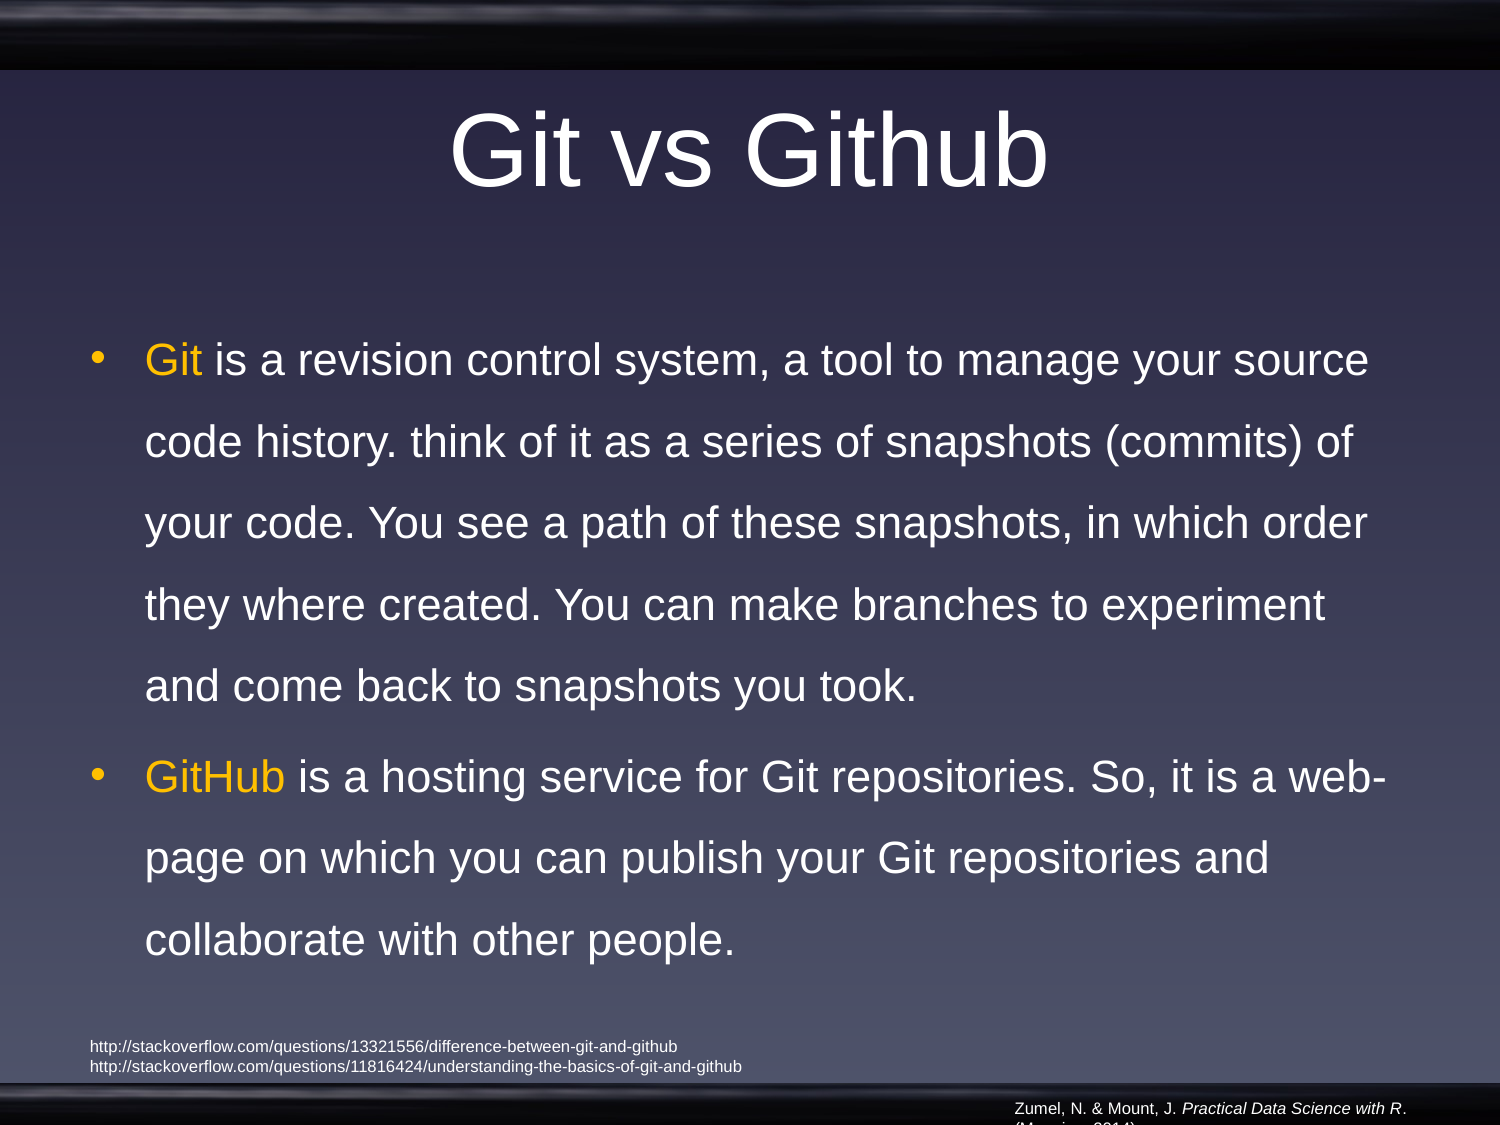

# Git vs Github
Git is a revision control system, a tool to manage your source code history. think of it as a series of snapshots (commits) of your code. You see a path of these snapshots, in which order they where created. You can make branches to experiment and come back to snapshots you took.
GitHub is a hosting service for Git repositories. So, it is a web-page on which you can publish your Git repositories and collaborate with other people.
http://stackoverflow.com/questions/13321556/difference-between-git-and-github
http://stackoverflow.com/questions/11816424/understanding-the-basics-of-git-and-github